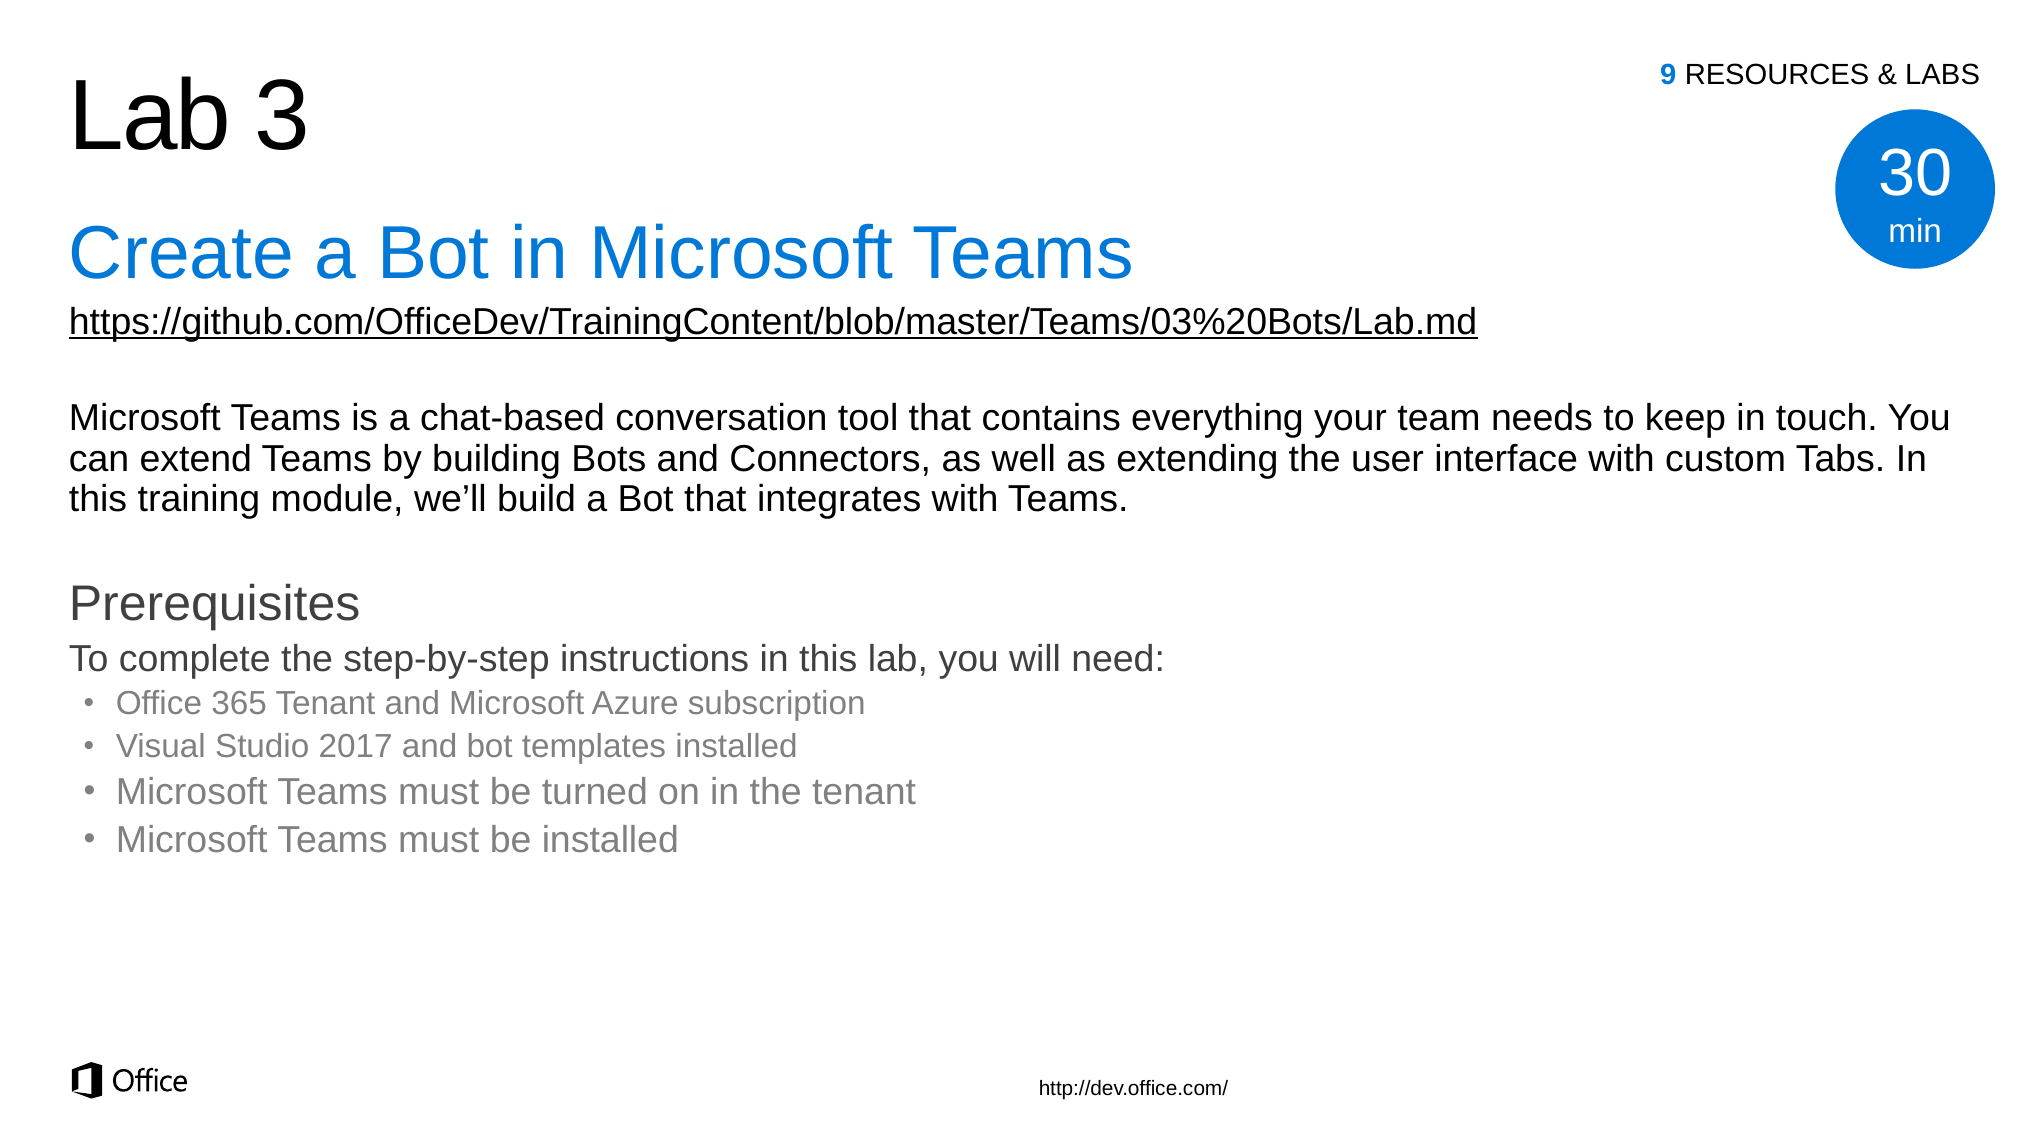

9 RESOURCES & LABS

# Lab 3
30 min
Create a Bot in Microsoft Teams
https://github.com/OfficeDev/TrainingContent/blob/master/Teams/03%20Bots/Lab.md

Microsoft Teams is a chat-based conversation tool that contains everything your team needs to keep in touch. You can extend Teams by building Bots and Connectors, as well as extending the user interface with custom Tabs. In this training module, we’ll build a Bot that integrates with Teams.

Prerequisites
To complete the step-by-step instructions in this lab, you will need:
Office 365 Tenant and Microsoft Azure subscription
Visual Studio 2017 and bot templates installed
Microsoft Teams must be turned on in the tenant
Microsoft Teams must be installed